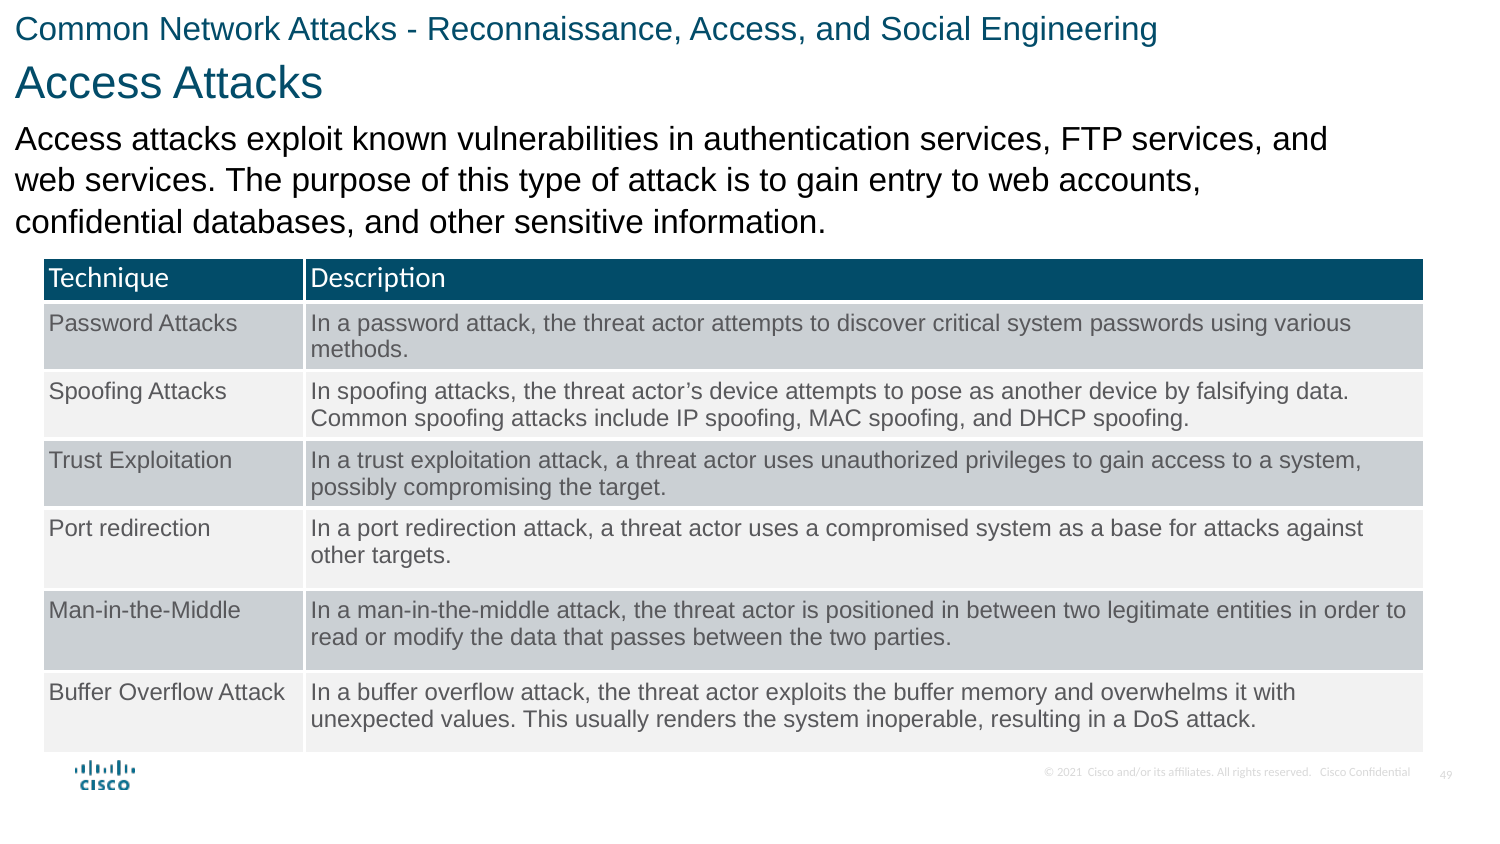

# Common Network Attacks - Reconnaissance, Access, and Social Engineering
Access Attacks
Access attacks exploit known vulnerabilities in authentication services, FTP services, and web services. The purpose of this type of attack is to gain entry to web accounts, confidential databases, and other sensitive information.
| Technique | Description |
| --- | --- |
| Password Attacks | In a password attack, the threat actor attempts to discover critical system passwords using various methods. |
| Spoofing Attacks | In spoofing attacks, the threat actor’s device attempts to pose as another device by falsifying data. Common spoofing attacks include IP spoofing, MAC spoofing, and DHCP spoofing. |
| Trust Exploitation | In a trust exploitation attack, a threat actor uses unauthorized privileges to gain access to a system, possibly compromising the target. |
| Port redirection | In a port redirection attack, a threat actor uses a compromised system as a base for attacks against other targets. |
| Man-in-the-Middle | In a man-in-the-middle attack, the threat actor is positioned in between two legitimate entities in order to read or modify the data that passes between the two parties. |
| Buffer Overflow Attack | In a buffer overflow attack, the threat actor exploits the buffer memory and overwhelms it with unexpected values. This usually renders the system inoperable, resulting in a DoS attack. |
49